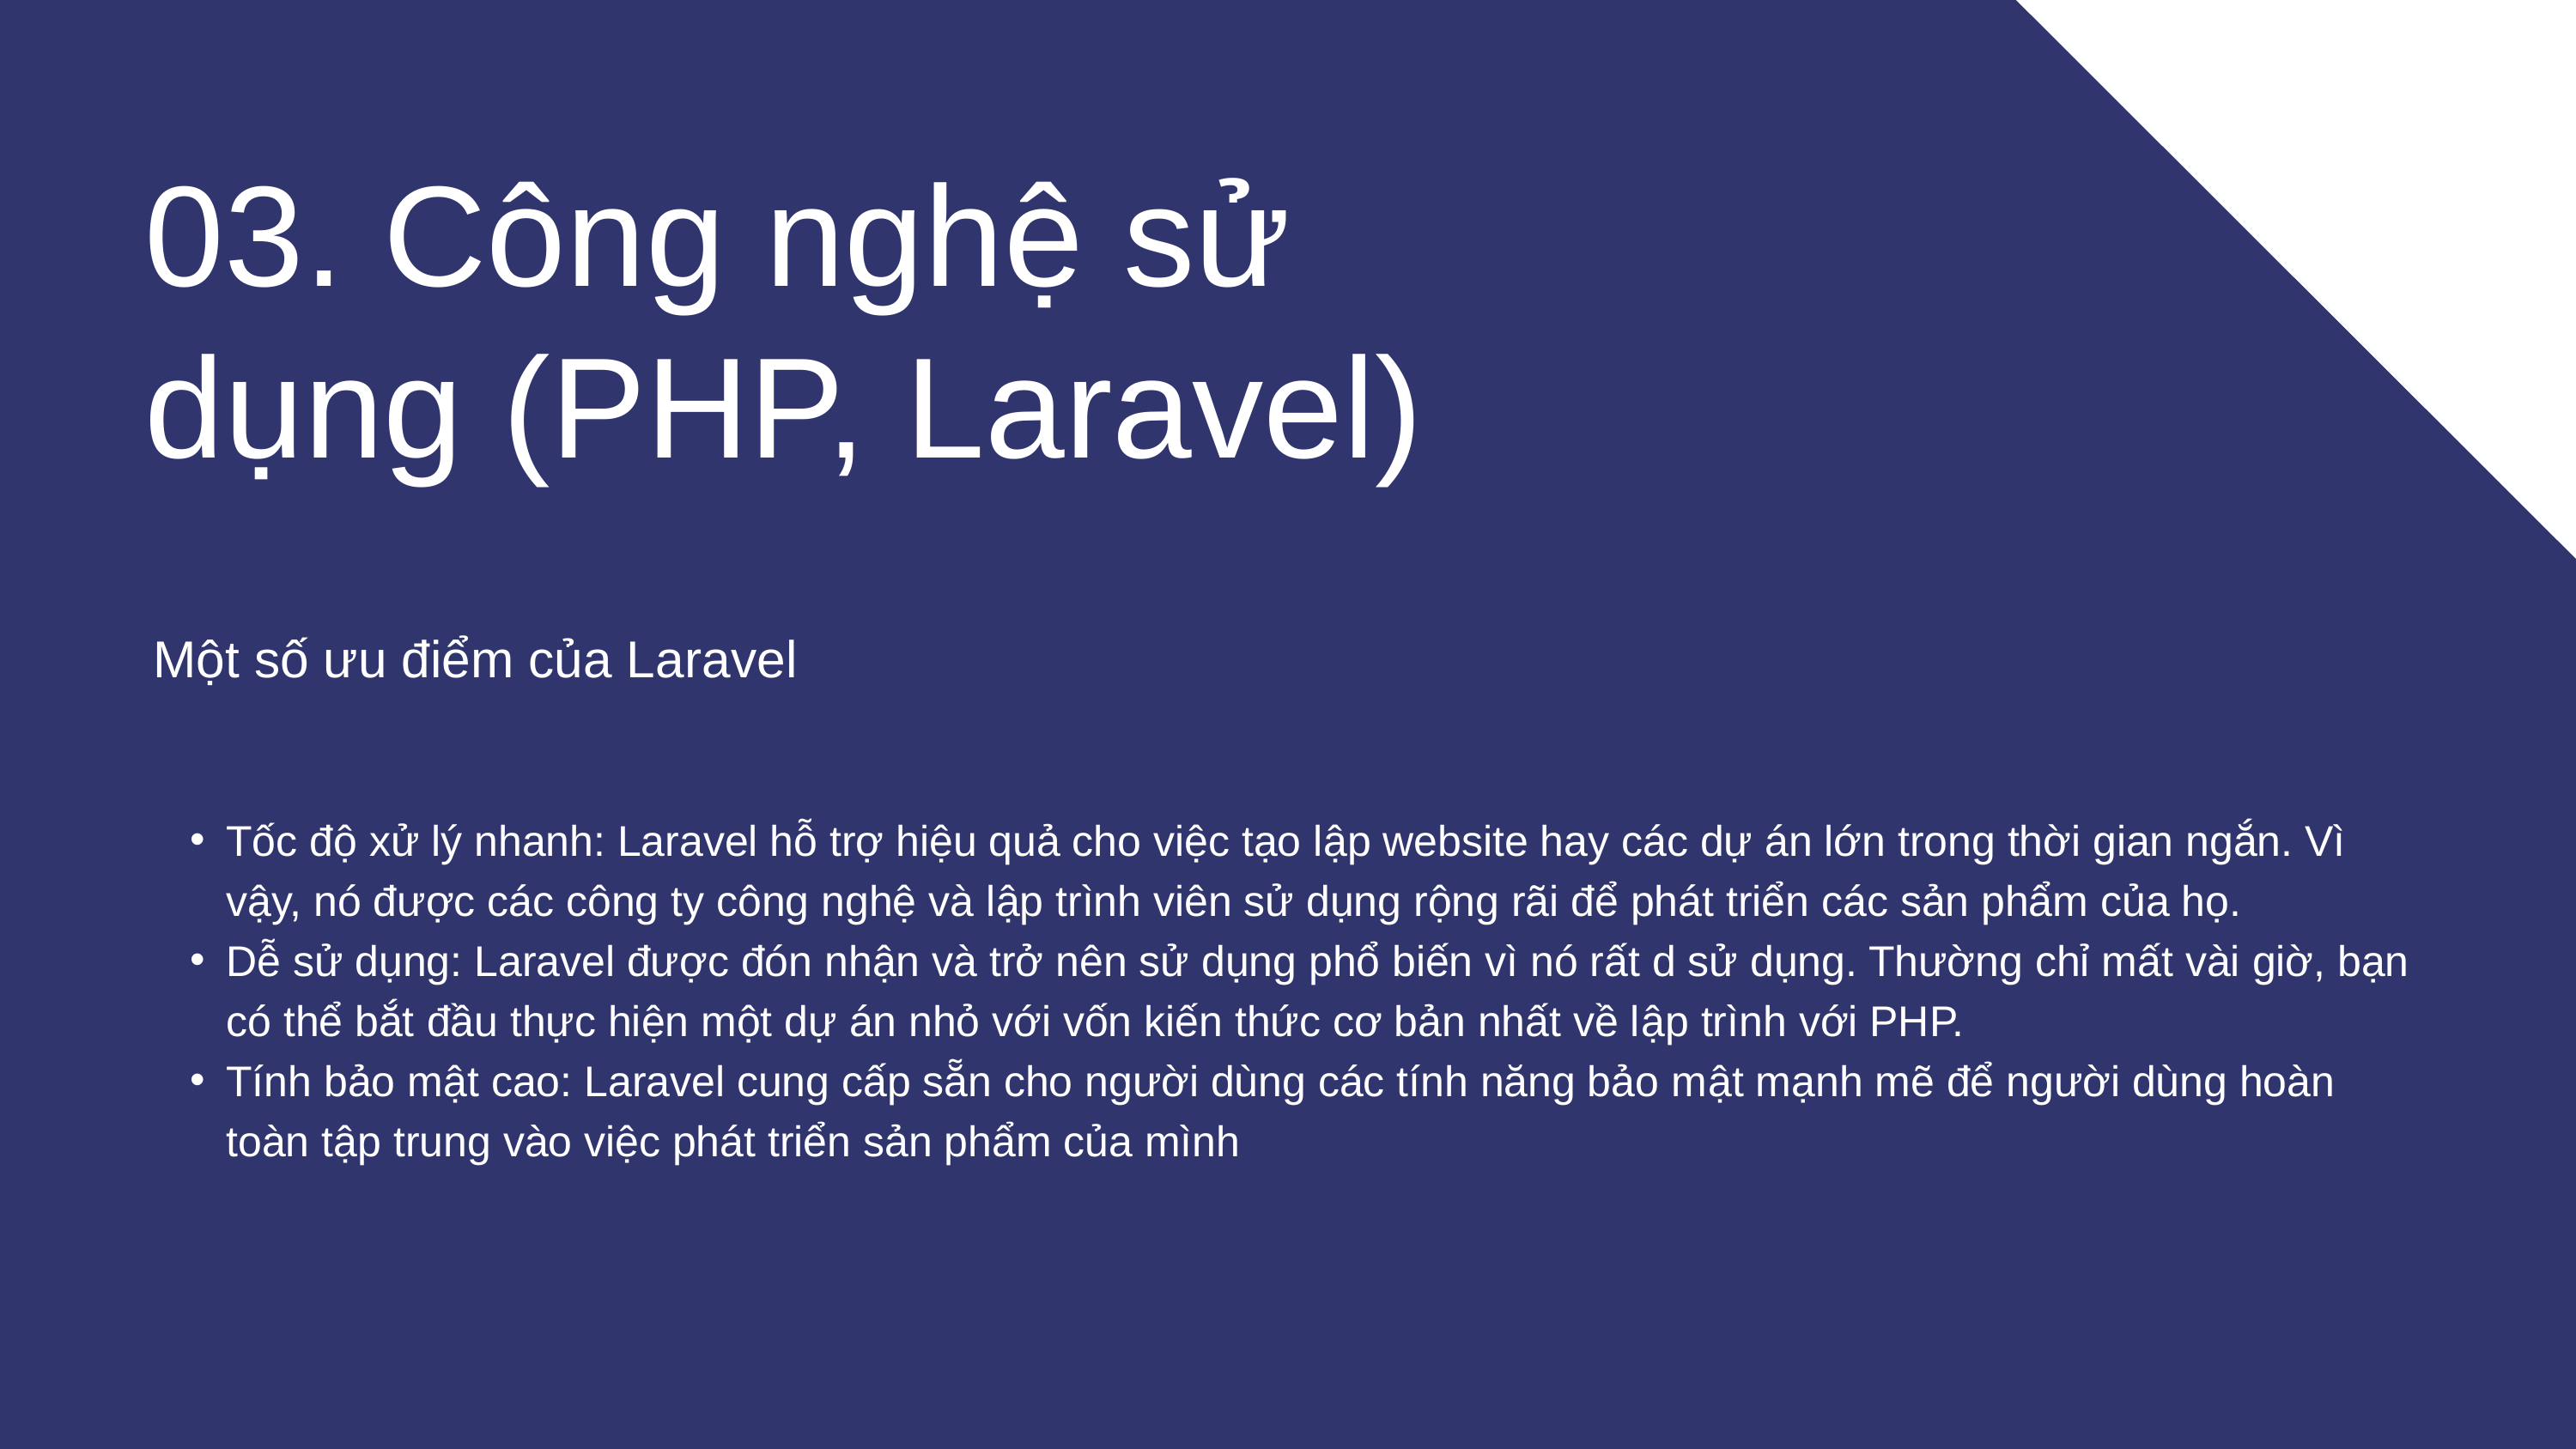

03. Công nghệ sử dụng (PHP, Laravel)
Một số ưu điểm của Laravel

Tốc độ xử lý nhanh: Laravel hỗ trợ hiệu quả cho việc tạo lập website hay các dự án lớn trong thời gian ngắn. Vì vậy, nó được các công ty công nghệ và lập trình viên sử dụng rộng rãi để phát triển các sản phẩm của họ.
Dễ sử dụng: Laravel được đón nhận và trở nên sử dụng phổ biến vì nó rất d sử dụng. Thường chỉ mất vài giờ, bạn có thể bắt đầu thực hiện một dự án nhỏ với vốn kiến thức cơ bản nhất về lập trình với PHP.
Tính bảo mật cao: Laravel cung cấp sẵn cho người dùng các tính năng bảo mật mạnh mẽ để người dùng hoàn toàn tập trung vào việc phát triển sản phẩm của mình